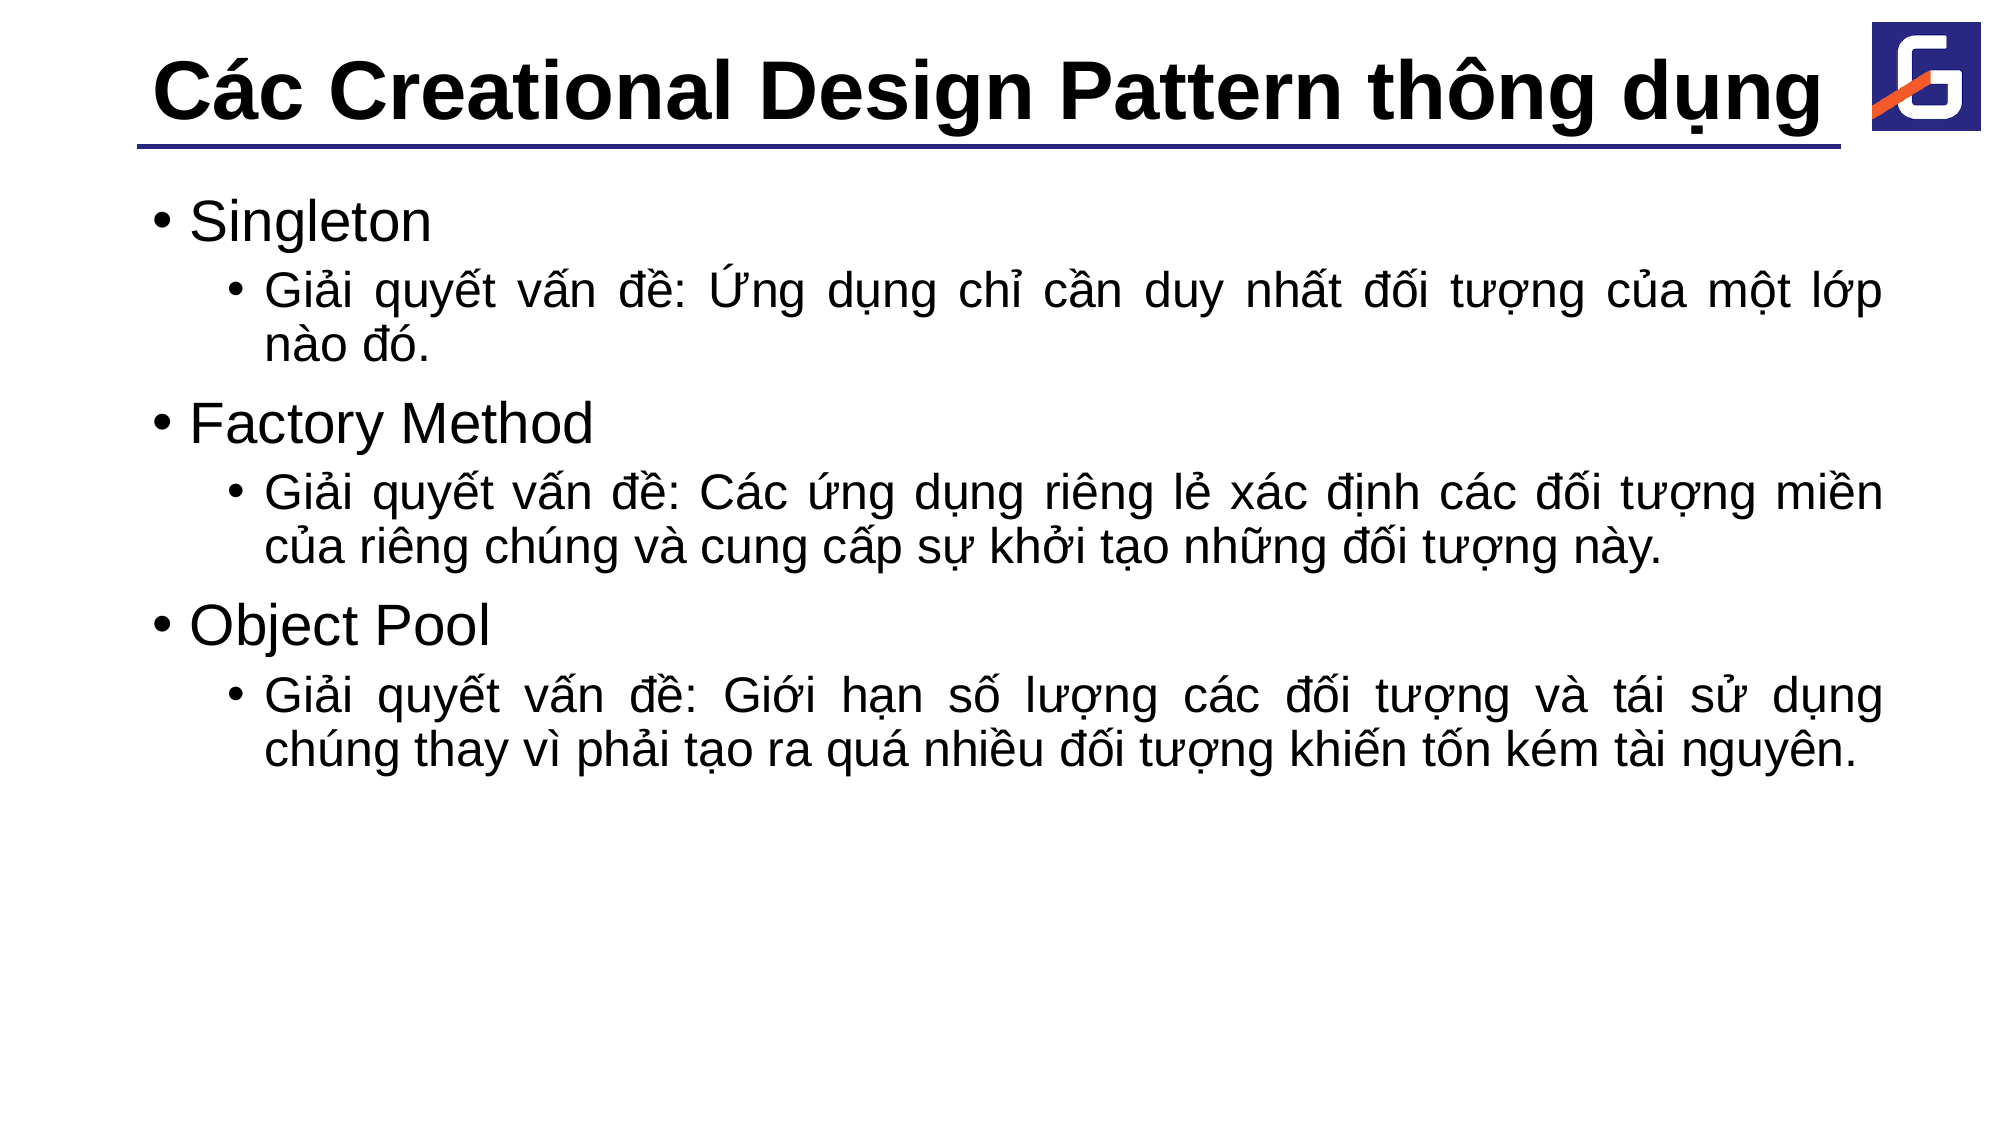

# Các Creational Design Pattern thông dụng
Singleton
Giải quyết vấn đề: Ứng dụng chỉ cần duy nhất đối tượng của một lớp nào đó.
Factory Method
Giải quyết vấn đề: Các ứng dụng riêng lẻ xác định các đối tượng miền của riêng chúng và cung cấp sự khởi tạo những đối tượng này.
Object Pool
Giải quyết vấn đề: Giới hạn số lượng các đối tượng và tái sử dụng chúng thay vì phải tạo ra quá nhiều đối tượng khiến tốn kém tài nguyên.